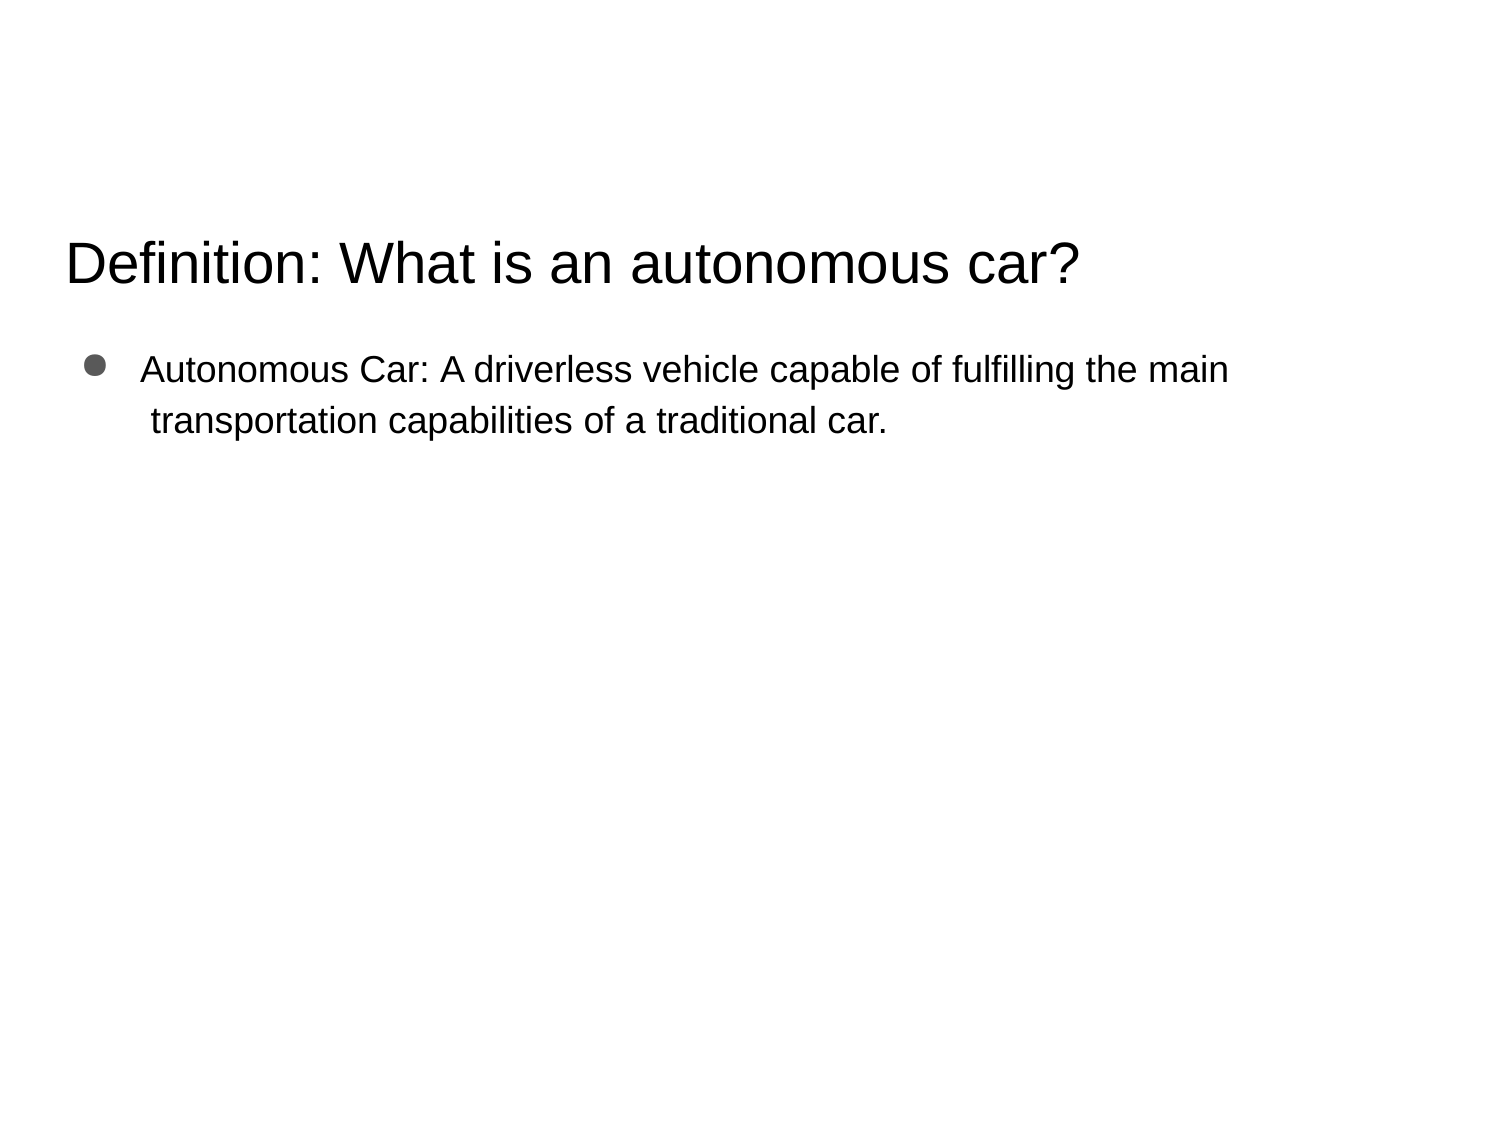

# Definition: What is an autonomous car?
Autonomous Car: A driverless vehicle capable of fulfilling the main  transportation capabilities of a traditional car.